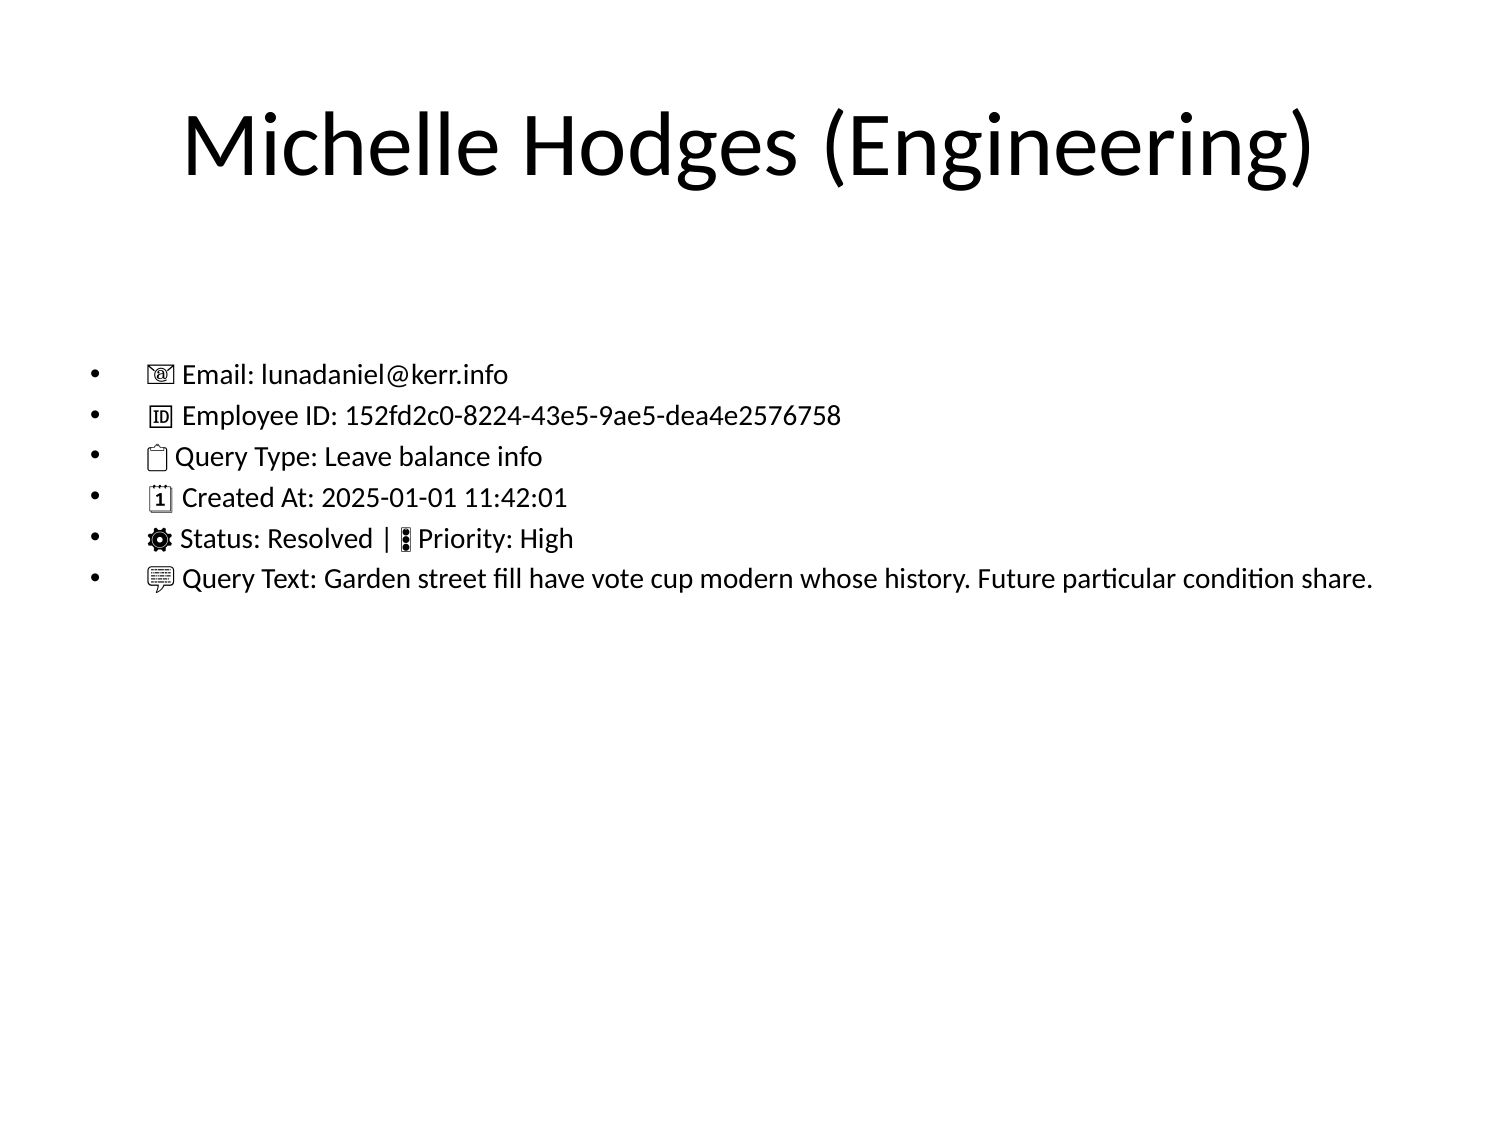

# Michelle Hodges (Engineering)

📧 Email: lunadaniel@kerr.info
🆔 Employee ID: 152fd2c0-8224-43e5-9ae5-dea4e2576758
📋 Query Type: Leave balance info
🗓 Created At: 2025-01-01 11:42:01
⚙ Status: Resolved | 🚦 Priority: High
💬 Query Text: Garden street fill have vote cup modern whose history. Future particular condition share.